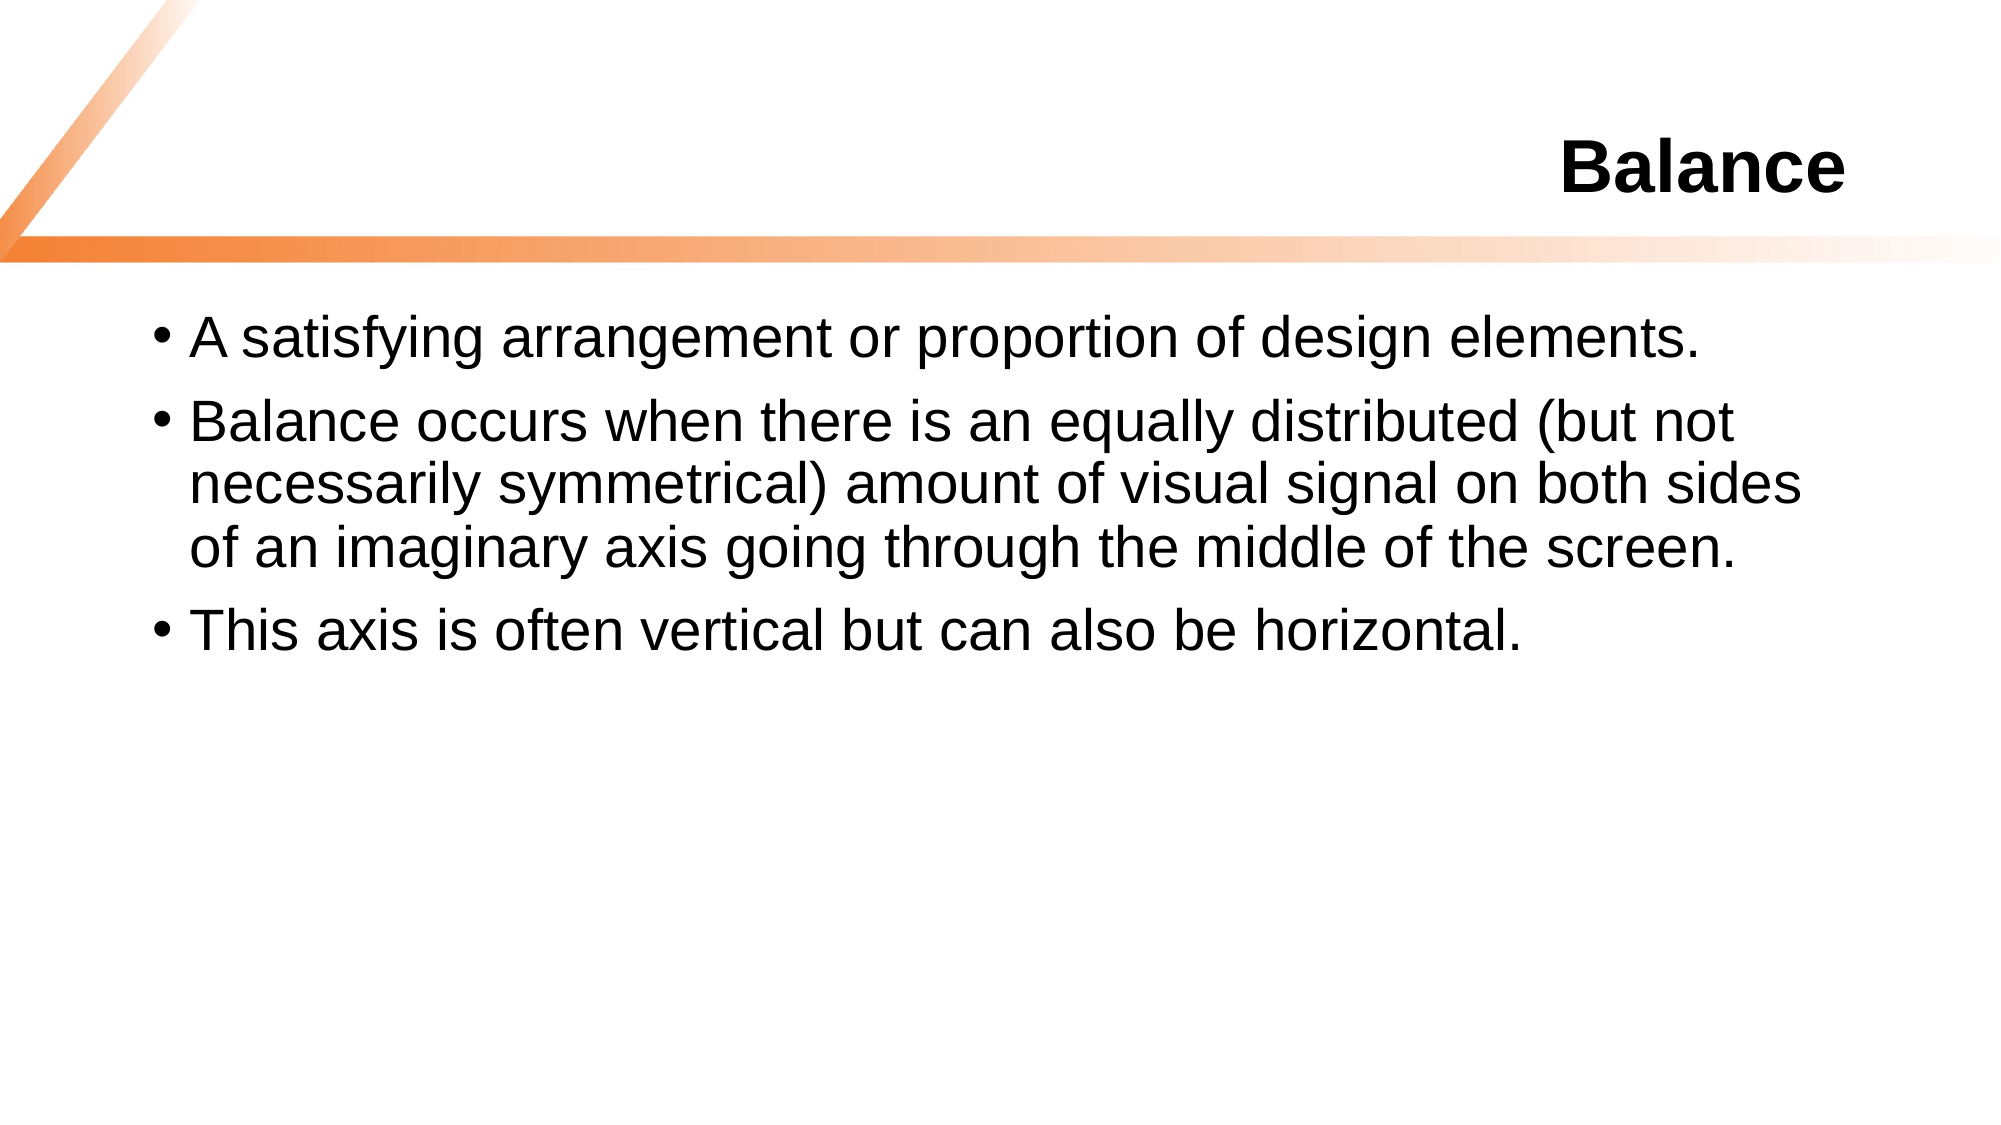

# Balance
A satisfying arrangement or proportion of design elements.
Balance occurs when there is an equally distributed (but not necessarily symmetrical) amount of visual signal on both sides of an imaginary axis going through the middle of the screen.
This axis is often vertical but can also be horizontal.